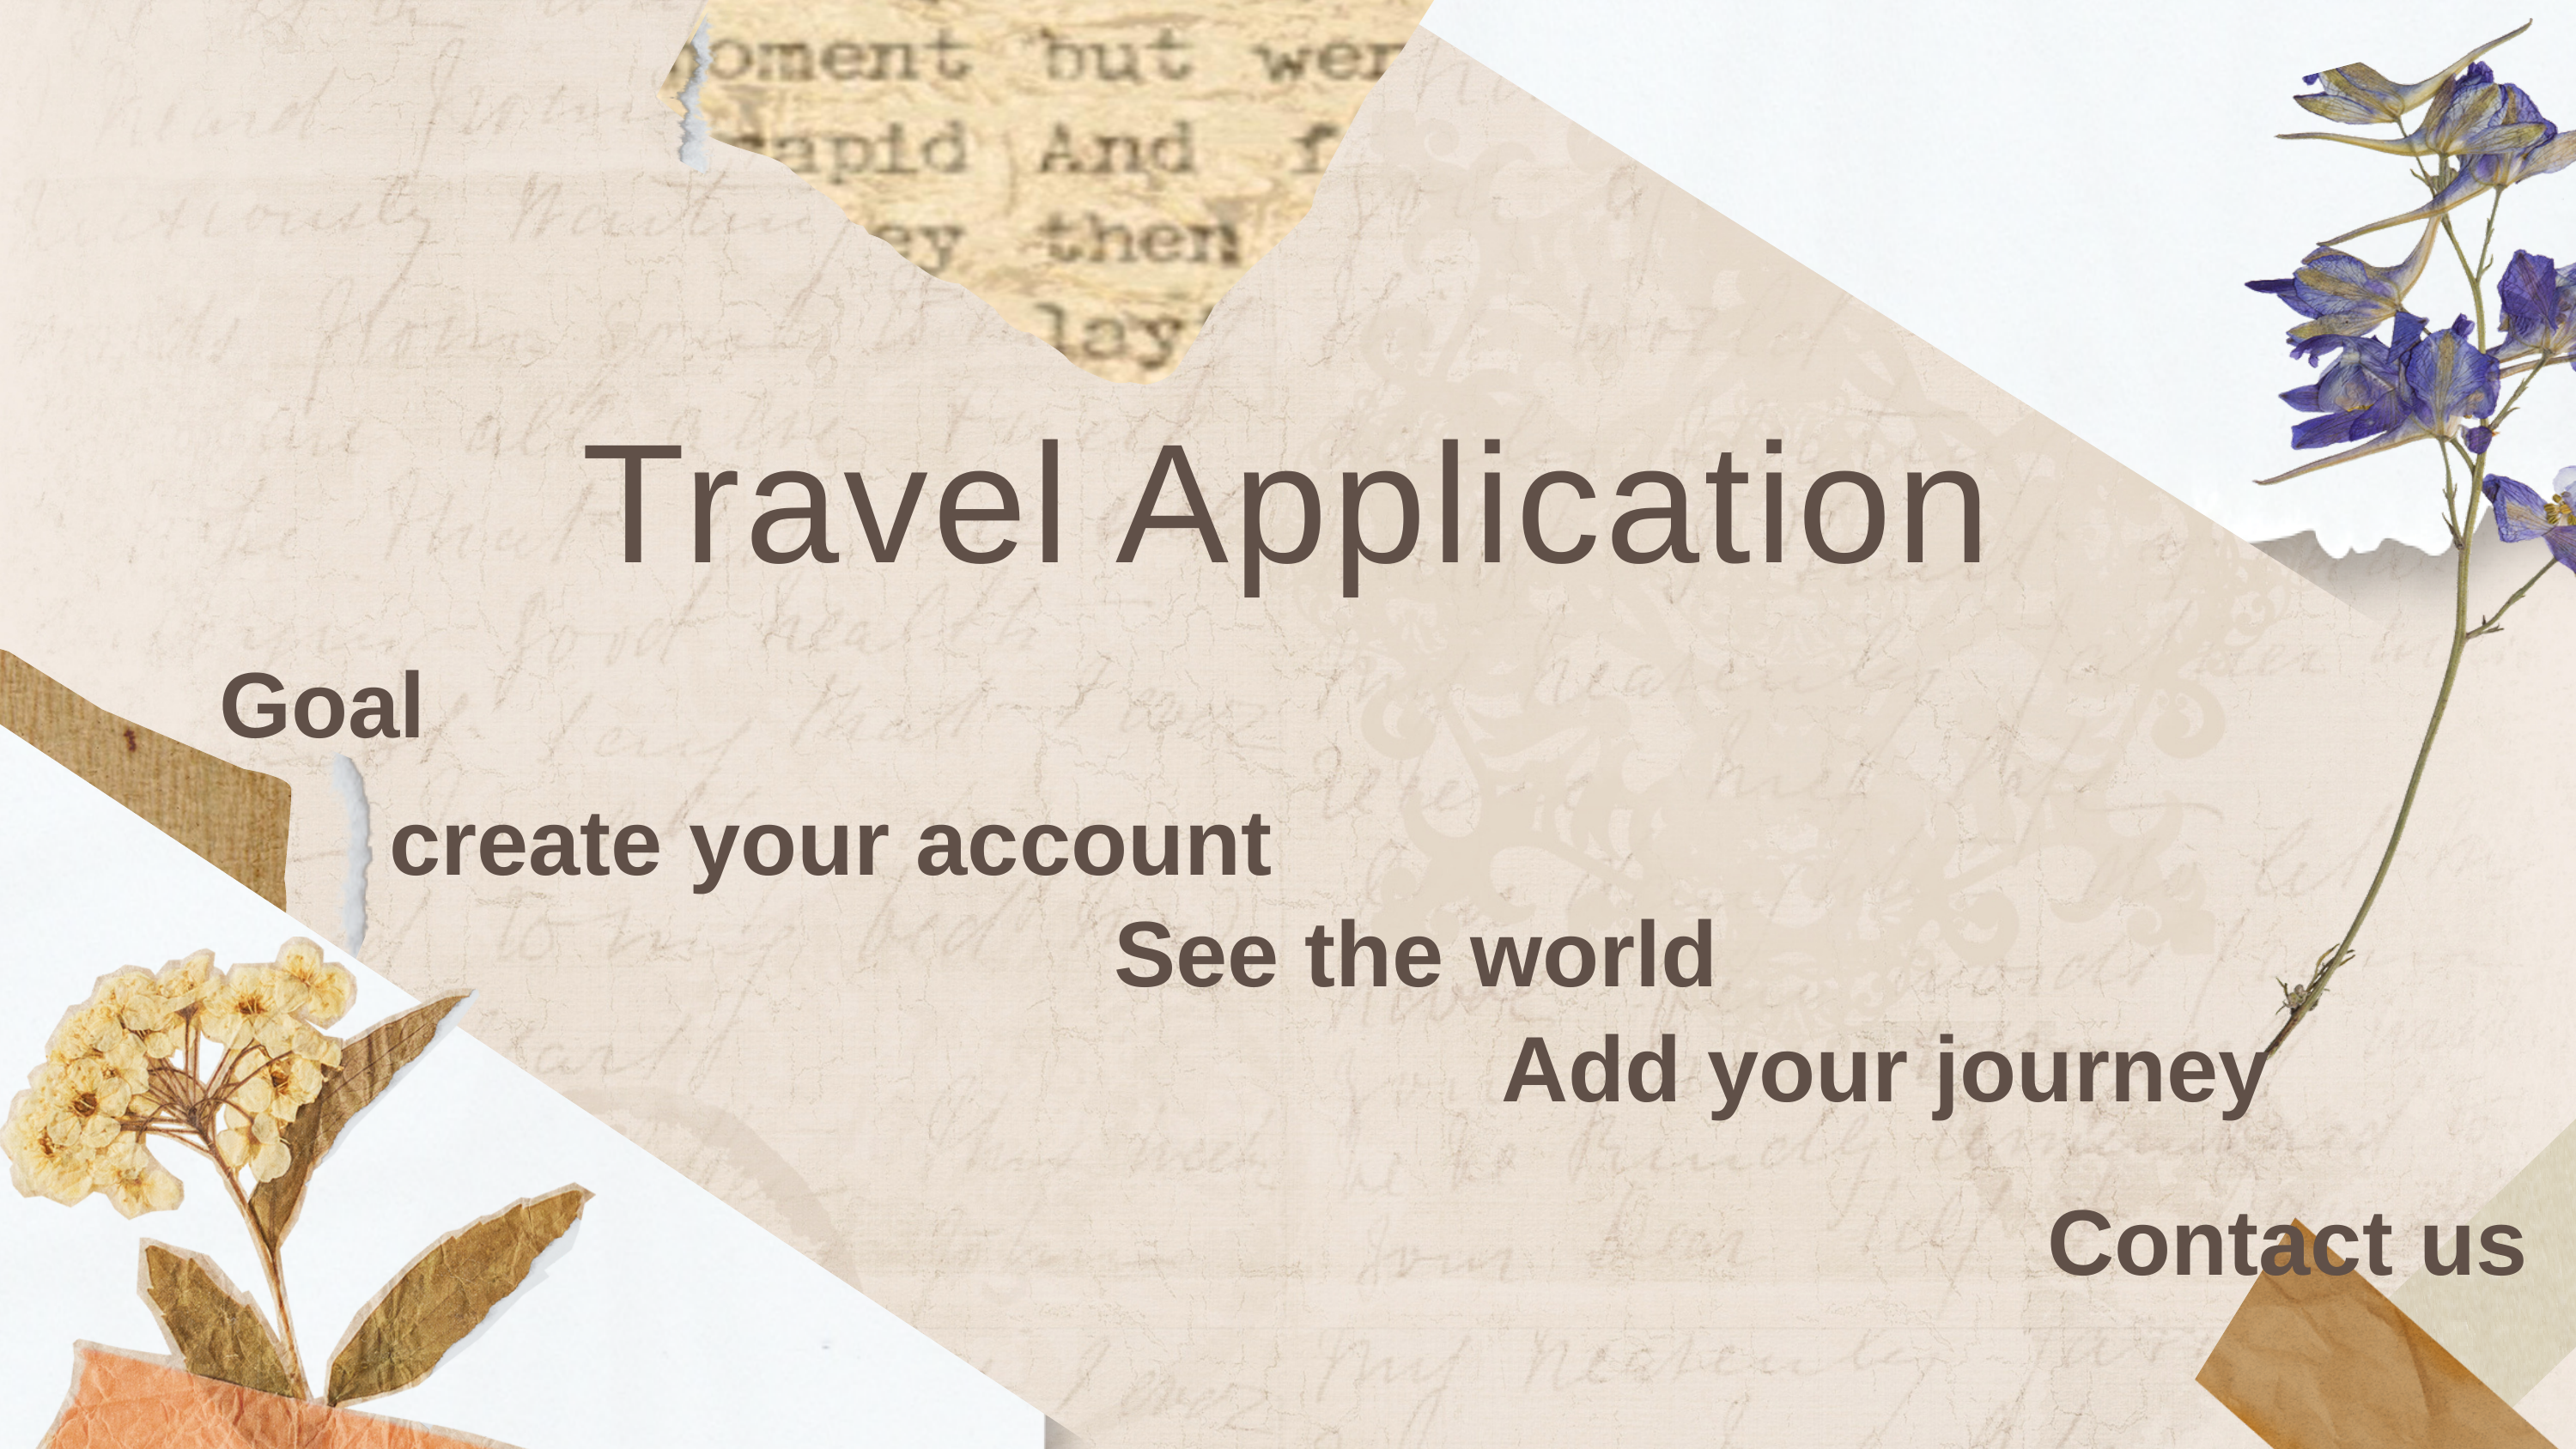

Travel Application
Goal
create your account
See the world

Add your journey

Contact us